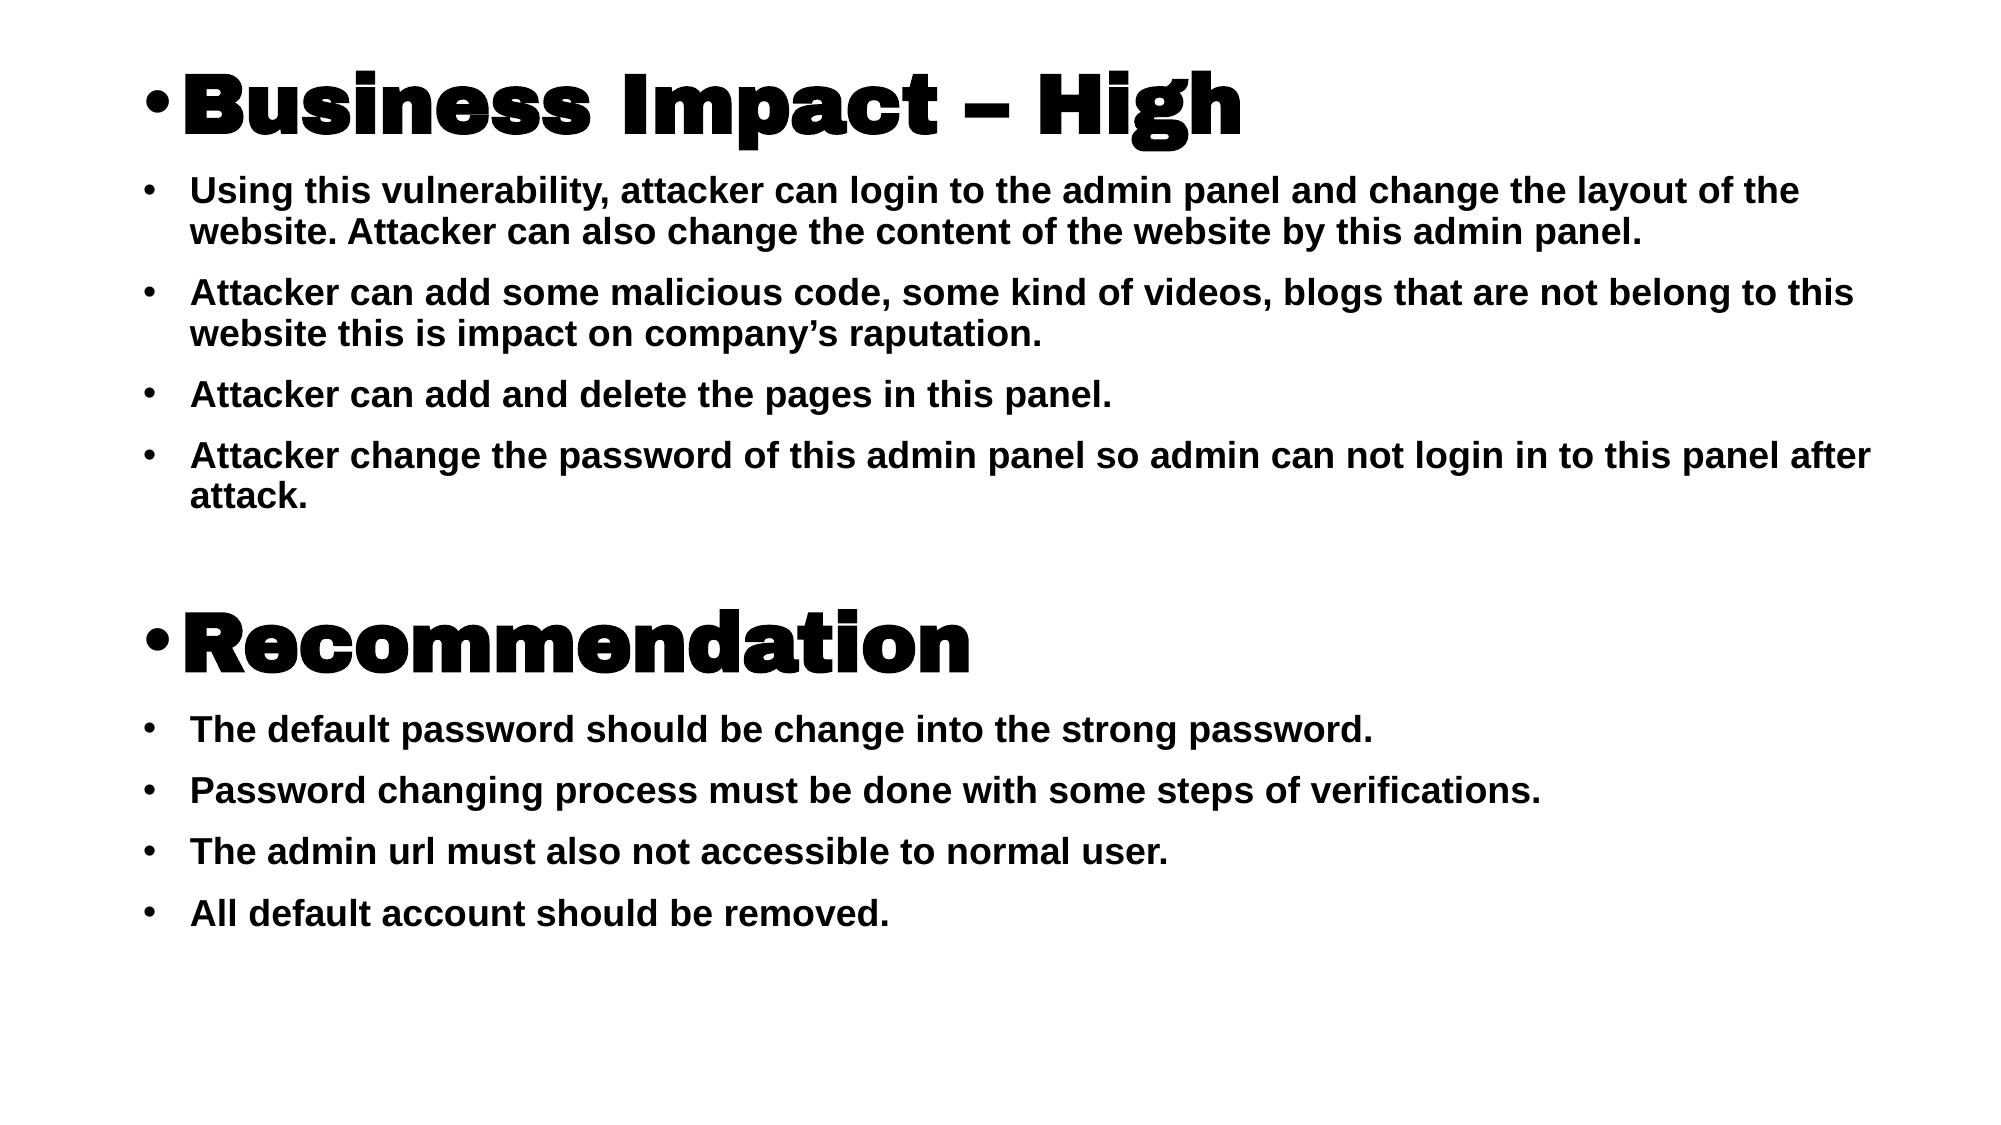

Business Impact – High
Using this vulnerability, attacker can login to the admin panel and change the layout of the website. Attacker can also change the content of the website by this admin panel.
Attacker can add some malicious code, some kind of videos, blogs that are not belong to this website this is impact on company’s raputation.
Attacker can add and delete the pages in this panel.
Attacker change the password of this admin panel so admin can not login in to this panel after attack.

Recommendation
The default password should be change into the strong password.
Password changing process must be done with some steps of verifications.
The admin url must also not accessible to normal user.
All default account should be removed.